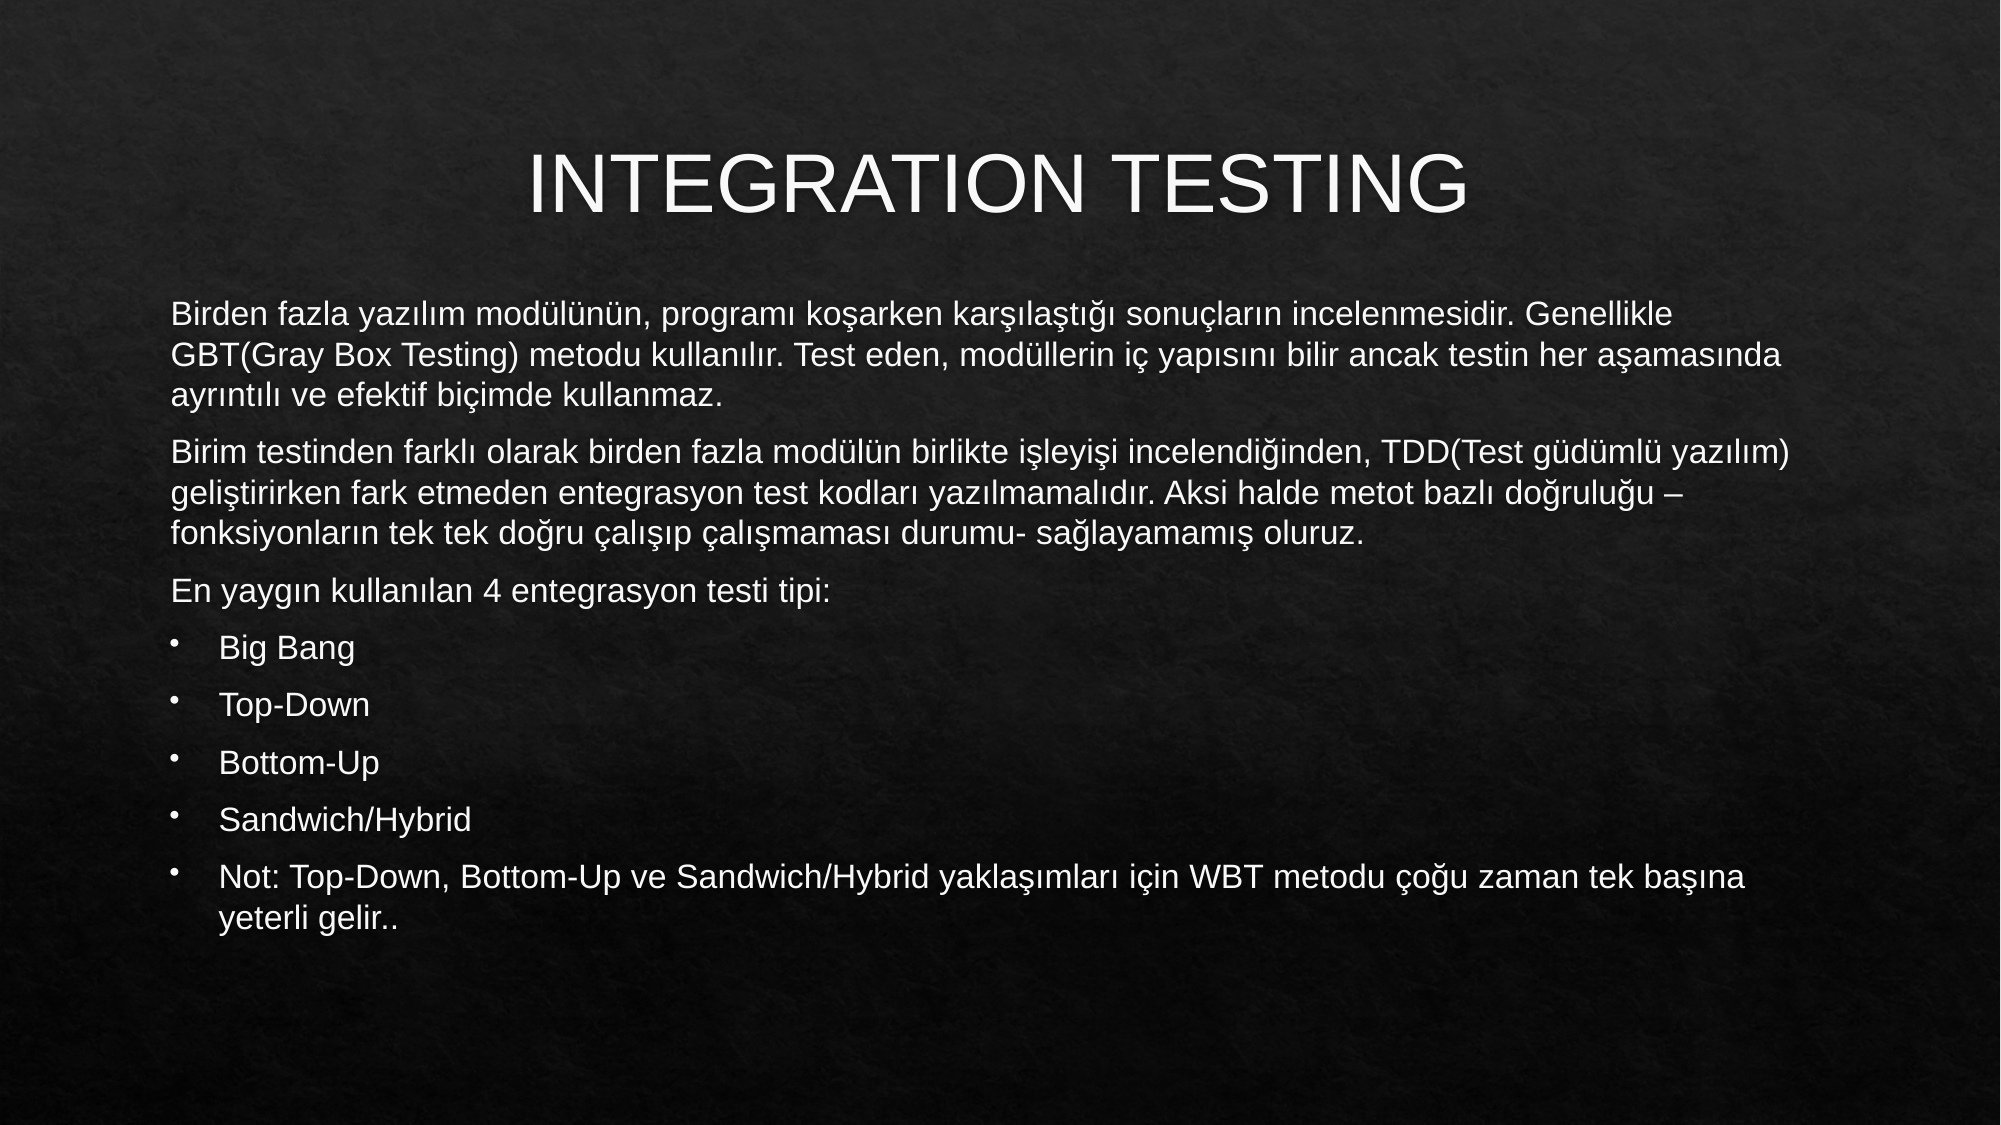

# INTEGRATION TESTING
Birden fazla yazılım modülünün, programı koşarken karşılaştığı sonuçların incelenmesidir. Genellikle GBT(Gray Box Testing) metodu kullanılır. Test eden, modüllerin iç yapısını bilir ancak testin her aşamasında ayrıntılı ve efektif biçimde kullanmaz.
Birim testinden farklı olarak birden fazla modülün birlikte işleyişi incelendiğinden, TDD(Test güdümlü yazılım) geliştirirken fark etmeden entegrasyon test kodları yazılmamalıdır. Aksi halde metot bazlı doğruluğu –fonksiyonların tek tek doğru çalışıp çalışmaması durumu- sağlayamamış oluruz.
En yaygın kullanılan 4 entegrasyon testi tipi:
Big Bang
Top-Down
Bottom-Up
Sandwich/Hybrid
Not: Top-Down, Bottom-Up ve Sandwich/Hybrid yaklaşımları için WBT metodu çoğu zaman tek başına yeterli gelir..